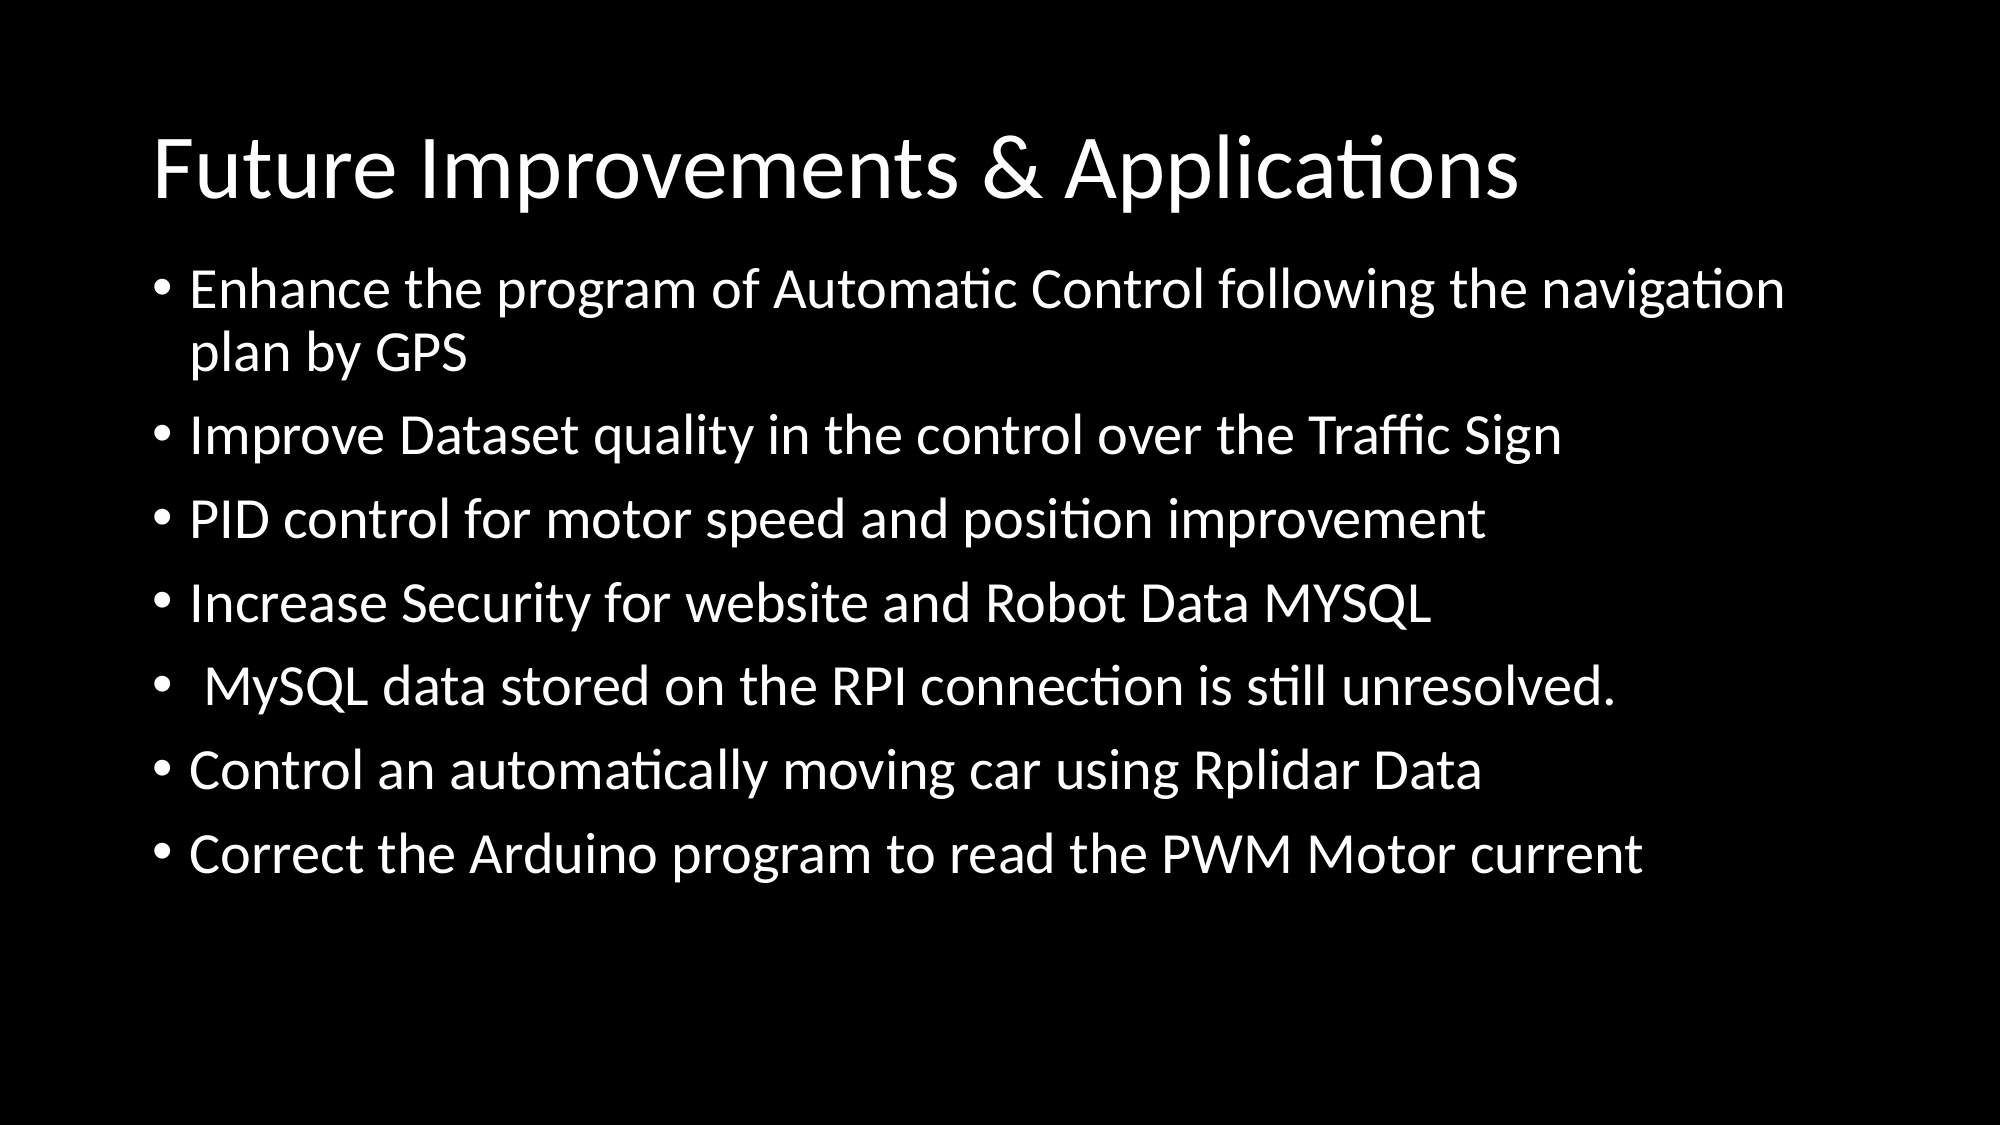

# Future Improvements & Applications
Enhance the program of Automatic Control following the navigation plan by GPS
Improve Dataset quality in the control over the Traffic Sign
PID control for motor speed and position improvement
Increase Security for website and Robot Data MYSQL
 MySQL data stored on the RPI connection is still unresolved.
Control an automatically moving car using Rplidar Data
Correct the Arduino program to read the PWM Motor current